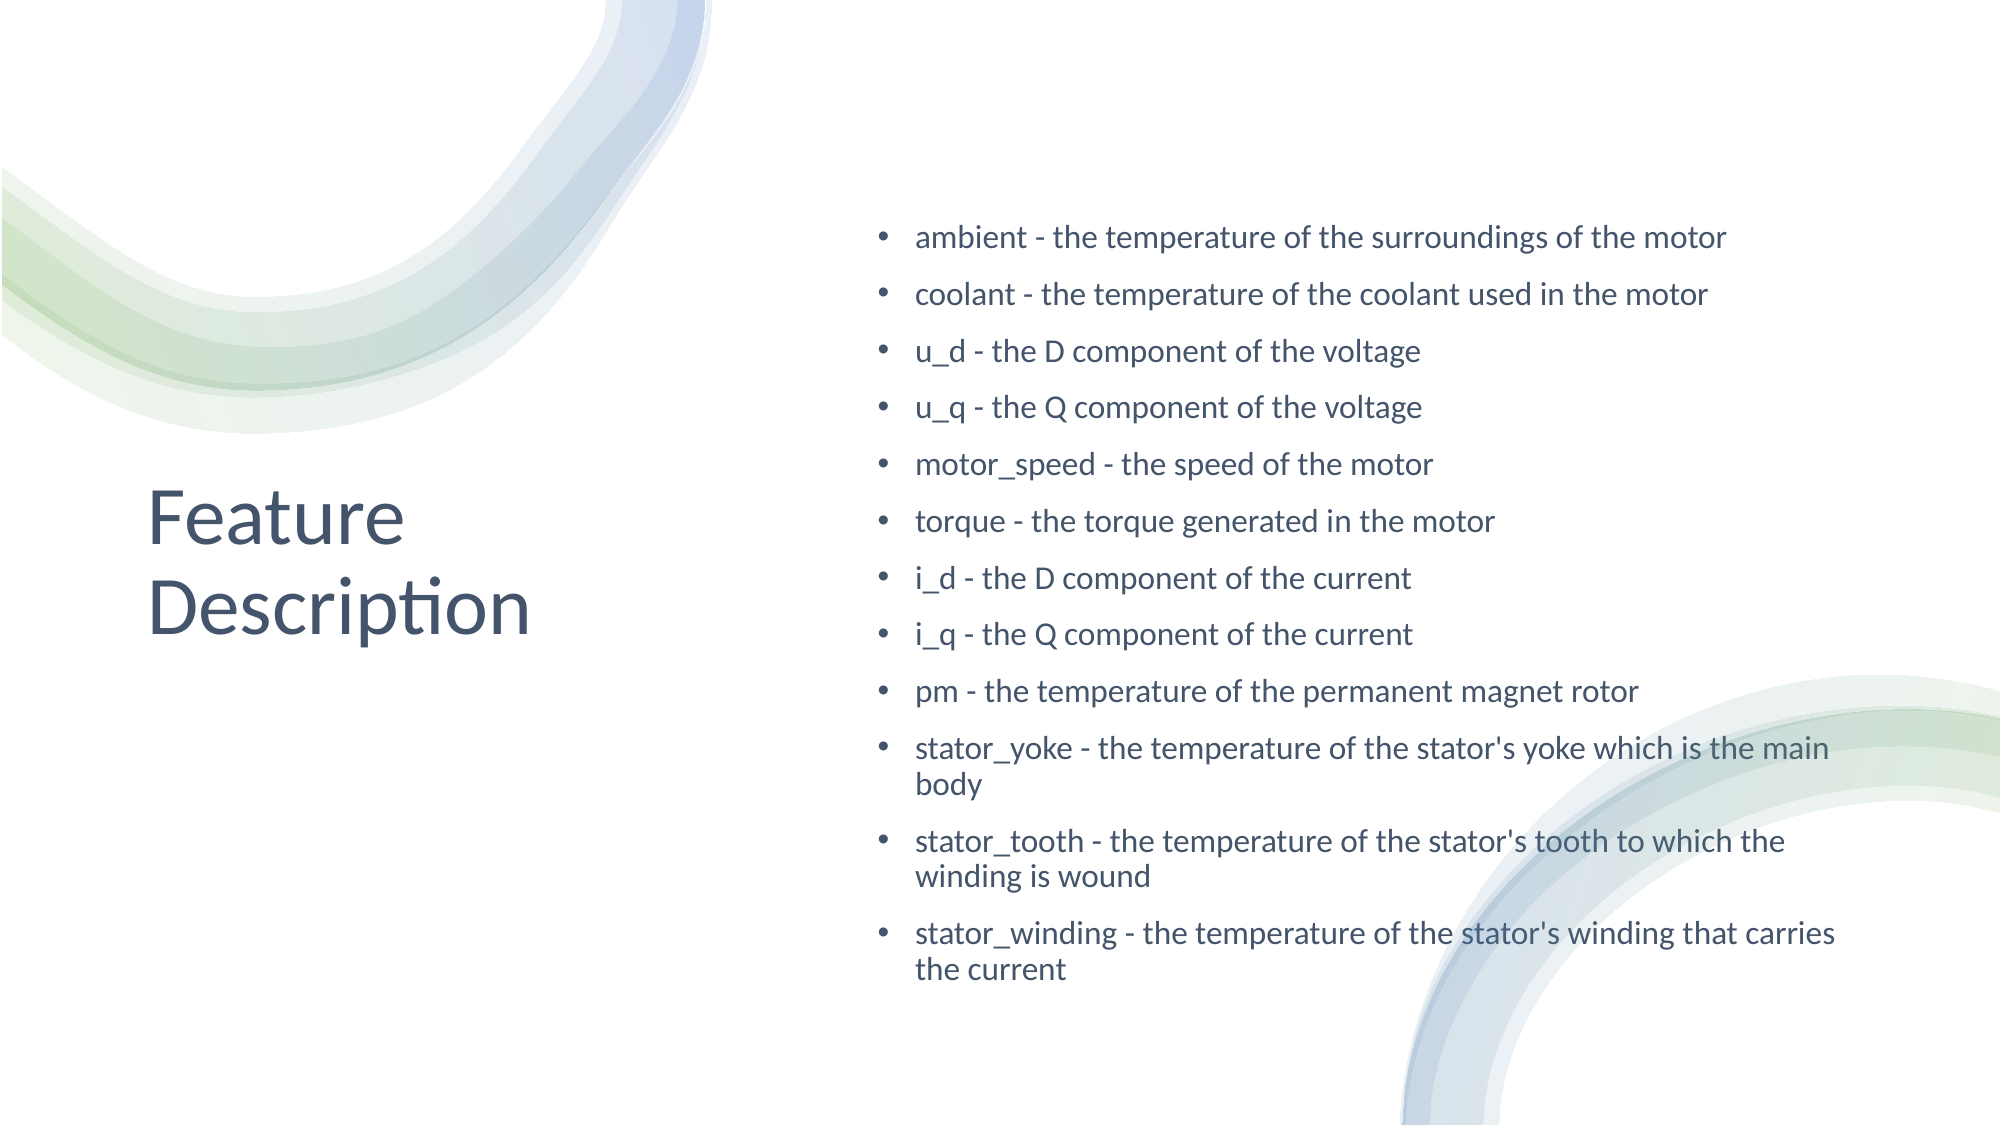

ambient - the temperature of the surroundings of the motor
coolant - the temperature of the coolant used in the motor
u_d - the D component of the voltage
u_q - the Q component of the voltage
motor_speed - the speed of the motor
torque - the torque generated in the motor
i_d - the D component of the current
i_q - the Q component of the current
pm - the temperature of the permanent magnet rotor
stator_yoke - the temperature of the stator's yoke which is the main body
stator_tooth - the temperature of the stator's tooth to which the winding is wound
stator_winding - the temperature of the stator's winding that carries the current
# Feature Description